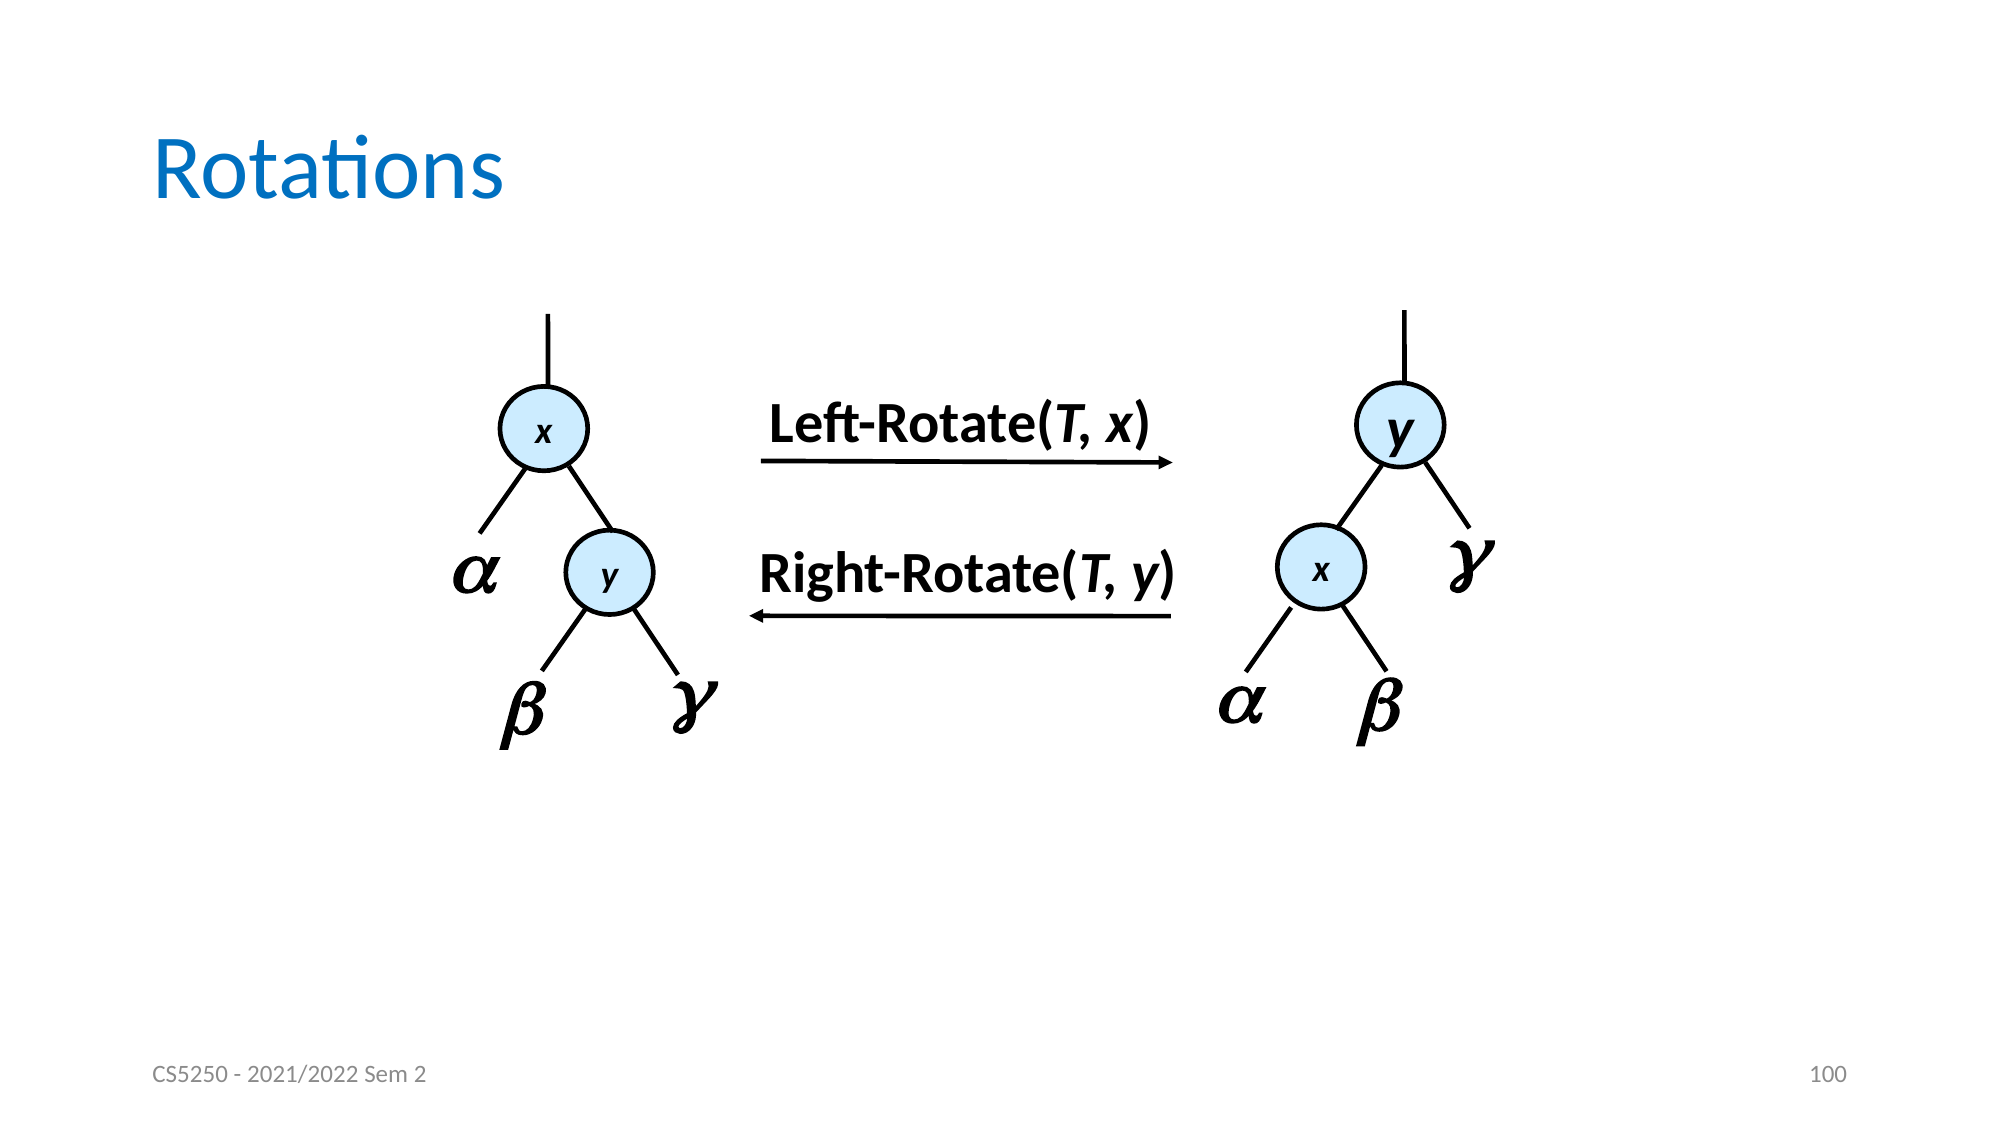

# Rotations

Left-Rotate(T, x)
y
x

γ
α
x
Right-Rotate(T, y)
y

γ
α
β
β
CS5250 - 2021/2022 Sem 2
100